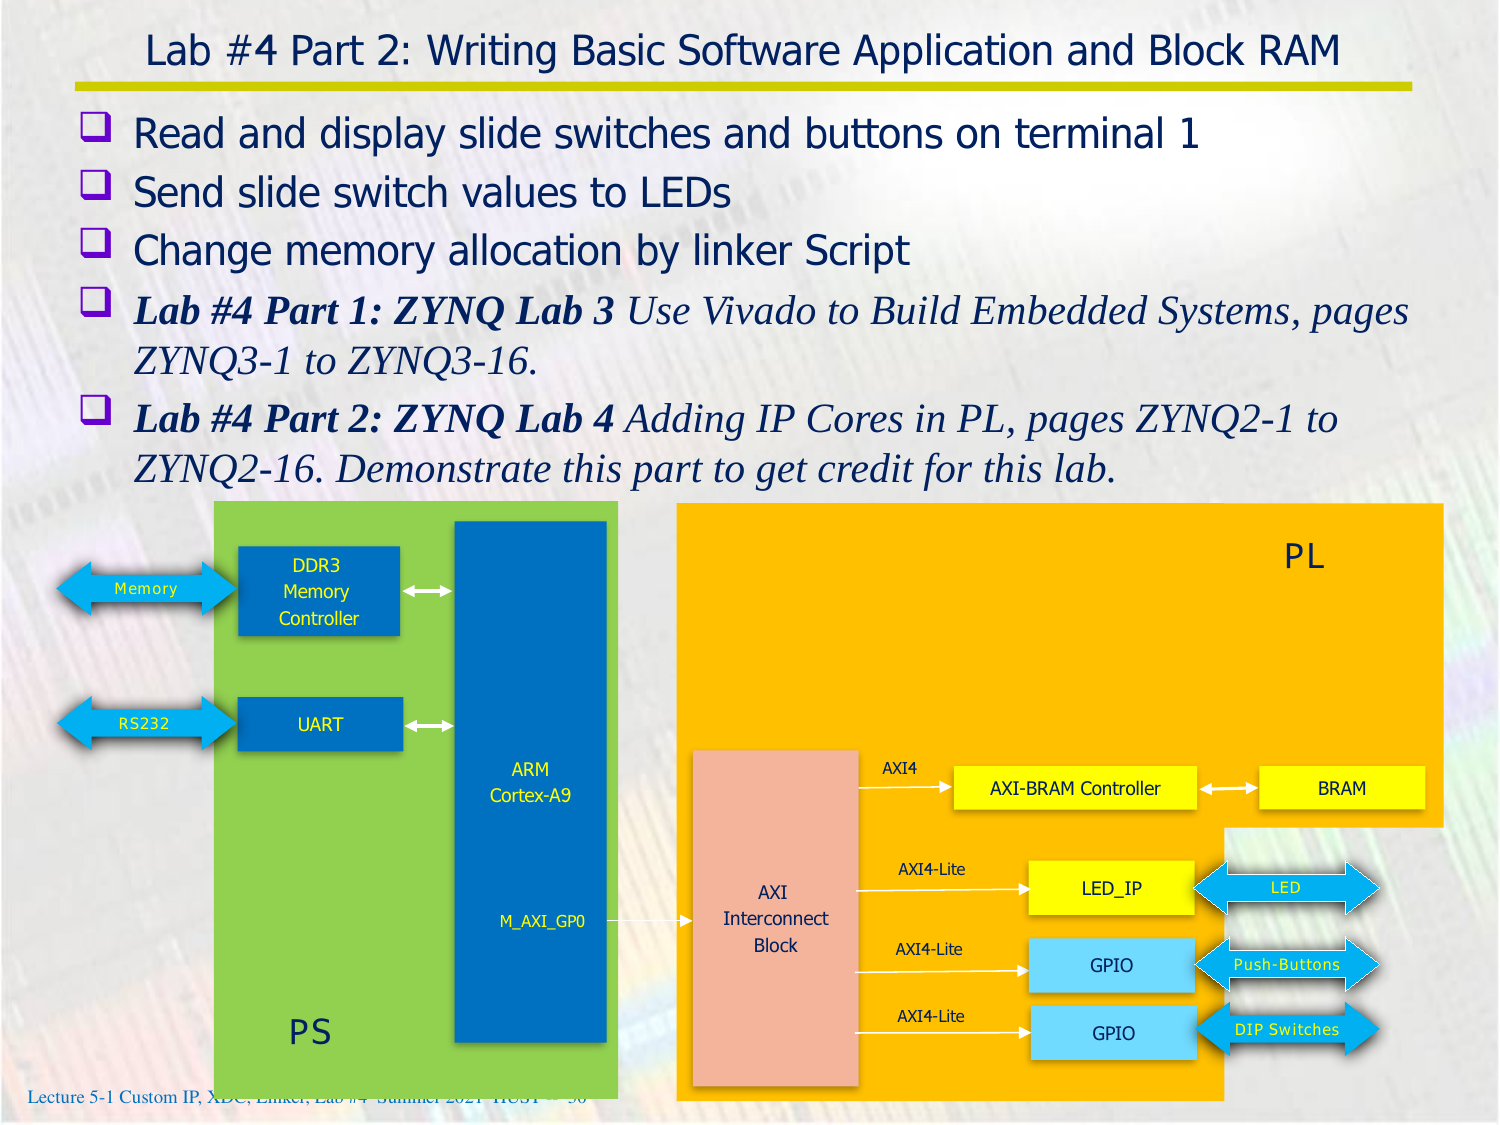

# Lab #4 Part 2: Writing Basic Software Application and Block RAM
Read and display slide switches and buttons on terminal 1
Send slide switch values to LEDs
Change memory allocation by linker Script
Lab #4 Part 1: ZYNQ Lab 3 Use Vivado to Build Embedded Systems, pages ZYNQ3-1 to ZYNQ3-16.
Lab #4 Part 2: ZYNQ Lab 4 Adding IP Cores in PL, pages ZYNQ2-1 to ZYNQ2-16. Demonstrate this part to get credit for this lab.

ARM
Cortex-A9
PL
DDR3
Memory
Controller
Memory
RS232
UART
AXI
Interconnect
Block
AXI4
BRAM
AXI-BRAM Controller

AXI4-Lite
LED_IP
LED

M_AXI_GP0
AXI4-Lite
Push-Buttons
GPIO

AXI4-Lite
DIP Switches
PS
GPIO